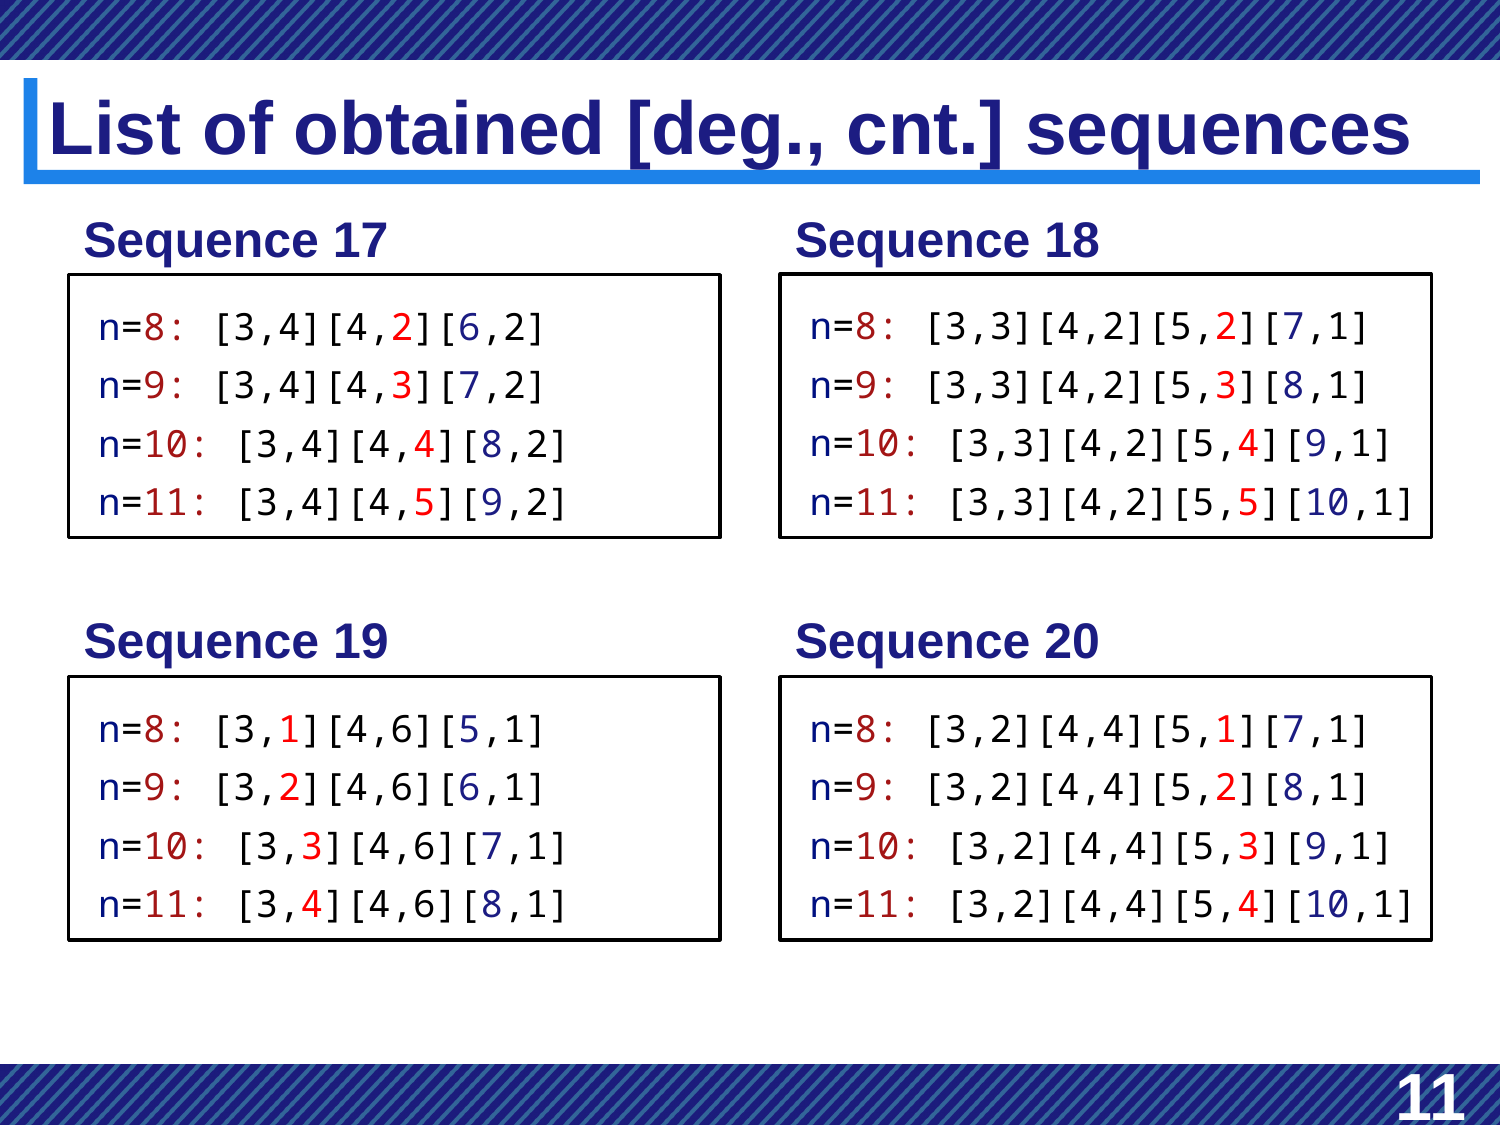

# List of obtained [deg., cnt.] sequences
Sequence 18
Sequence 17
n=8: [3,3][4,2][5,2][7,1]
n=9: [3,3][4,2][5,3][8,1]
n=10: [3,3][4,2][5,4][9,1]
n=11: [3,3][4,2][5,5][10,1]
n=8: [3,4][4,2][6,2]
n=9: [3,4][4,3][7,2]
n=10: [3,4][4,4][8,2]
n=11: [3,4][4,5][9,2]
Sequence 20
Sequence 19
n=8: [3,1][4,6][5,1]
n=9: [3,2][4,6][6,1]
n=10: [3,3][4,6][7,1]
n=11: [3,4][4,6][8,1]
n=8: [3,2][4,4][5,1][7,1]
n=9: [3,2][4,4][5,2][8,1]
n=10: [3,2][4,4][5,3][9,1]
n=11: [3,2][4,4][5,4][10,1]
11